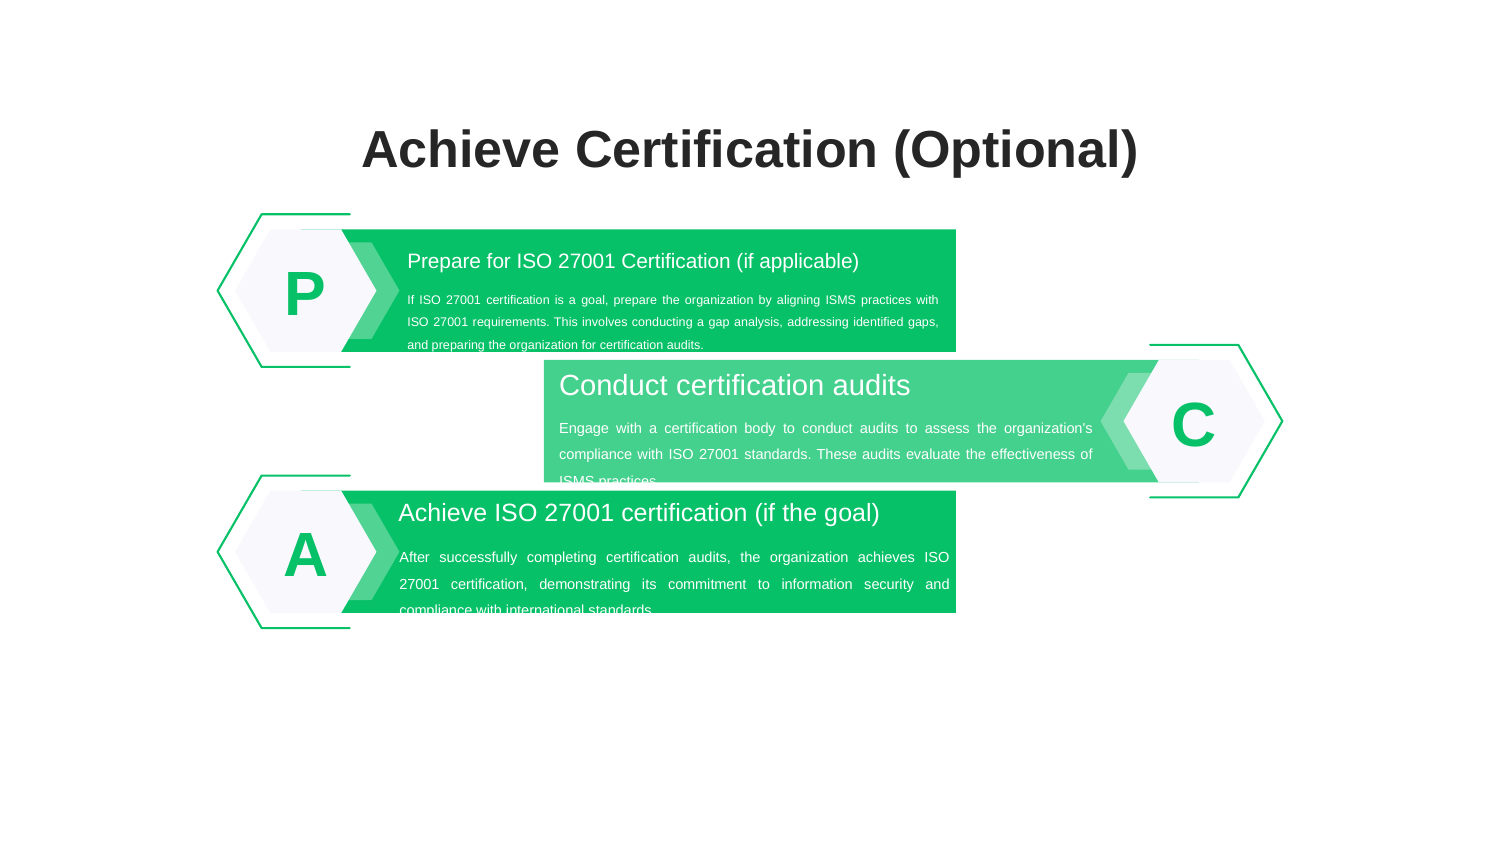

Achieve Certification (Optional)

P

Prepare for ISO 27001 Certification (if applicable)
If ISO 27001 certification is a goal, prepare the organization by aligning ISMS practices with ISO 27001 requirements. This involves conducting a gap analysis, addressing identified gaps, and preparing the organization for certification audits.

C

Conduct certification audits
Engage with a certification body to conduct audits to assess the organization's compliance with ISO 27001 standards. These audits evaluate the effectiveness of ISMS practices.

A

Achieve ISO 27001 certification (if the goal)
After successfully completing certification audits, the organization achieves ISO 27001 certification, demonstrating its commitment to information security and compliance with international standards.